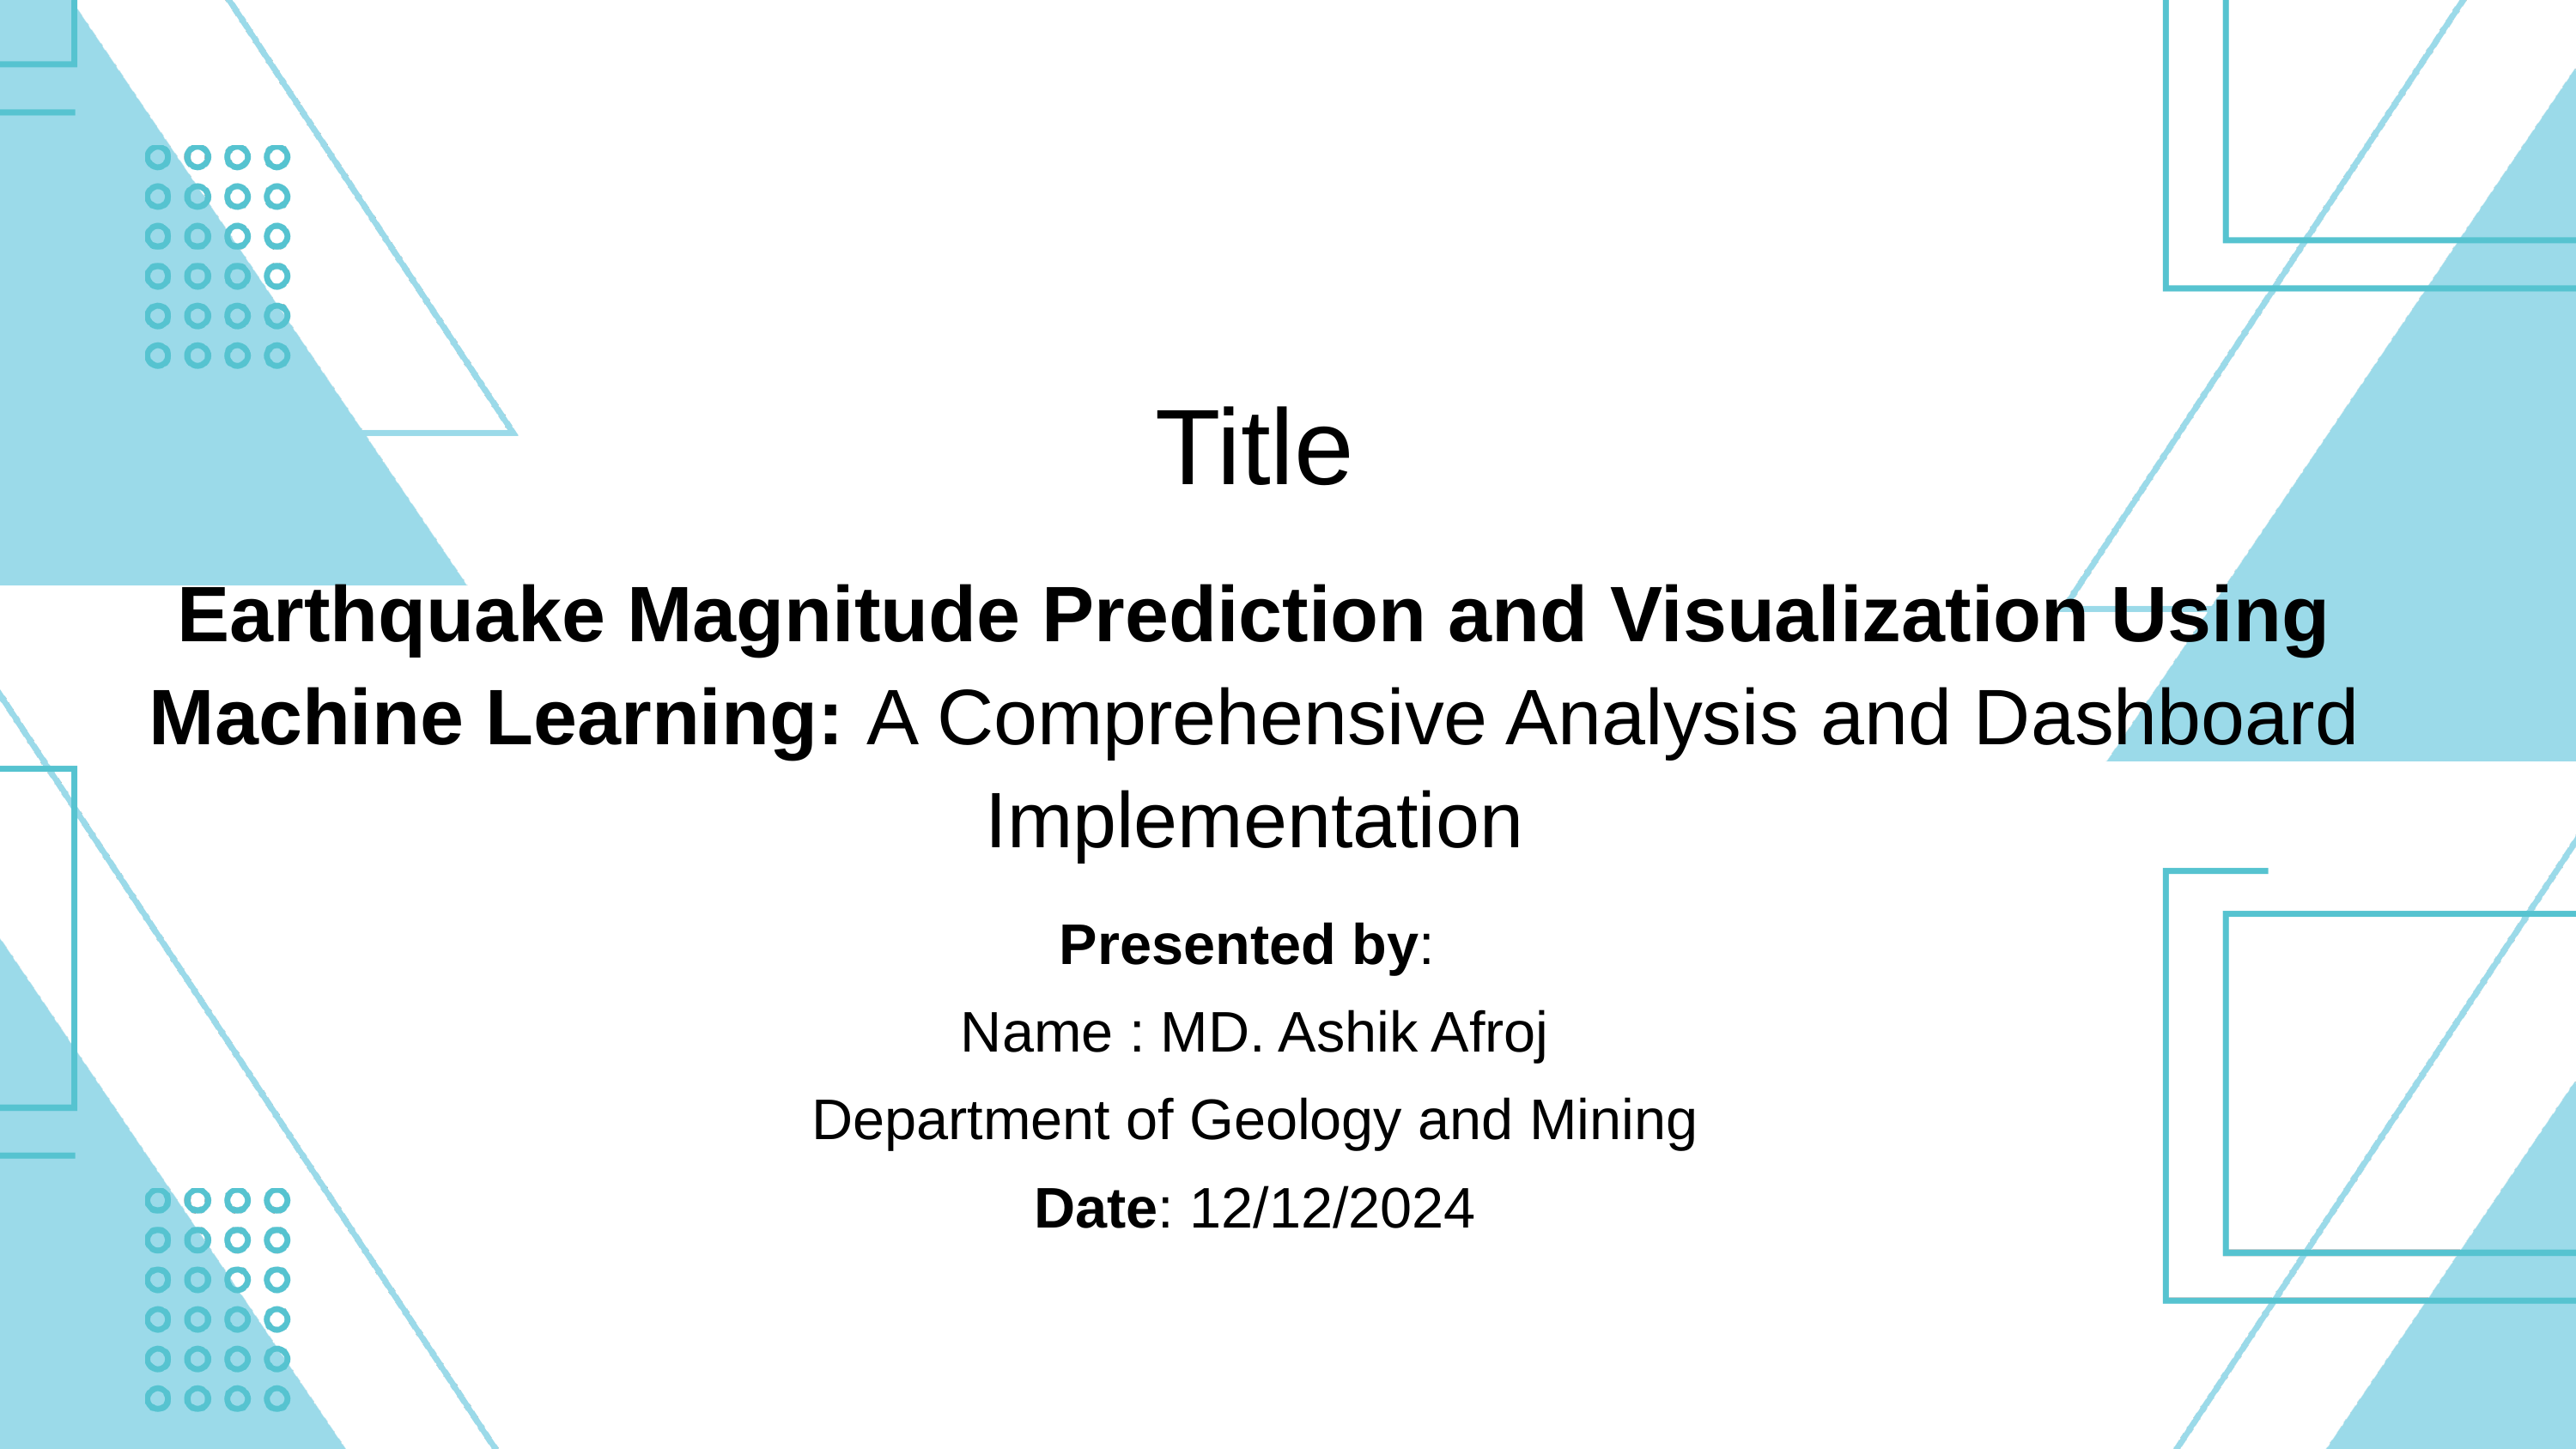

Title
Earthquake Magnitude Prediction and Visualization Using Machine Learning: A Comprehensive Analysis and Dashboard Implementation

Presented by:
Name : MD. Ashik Afroj
Department of Geology and Mining
Date: 12/12/2024